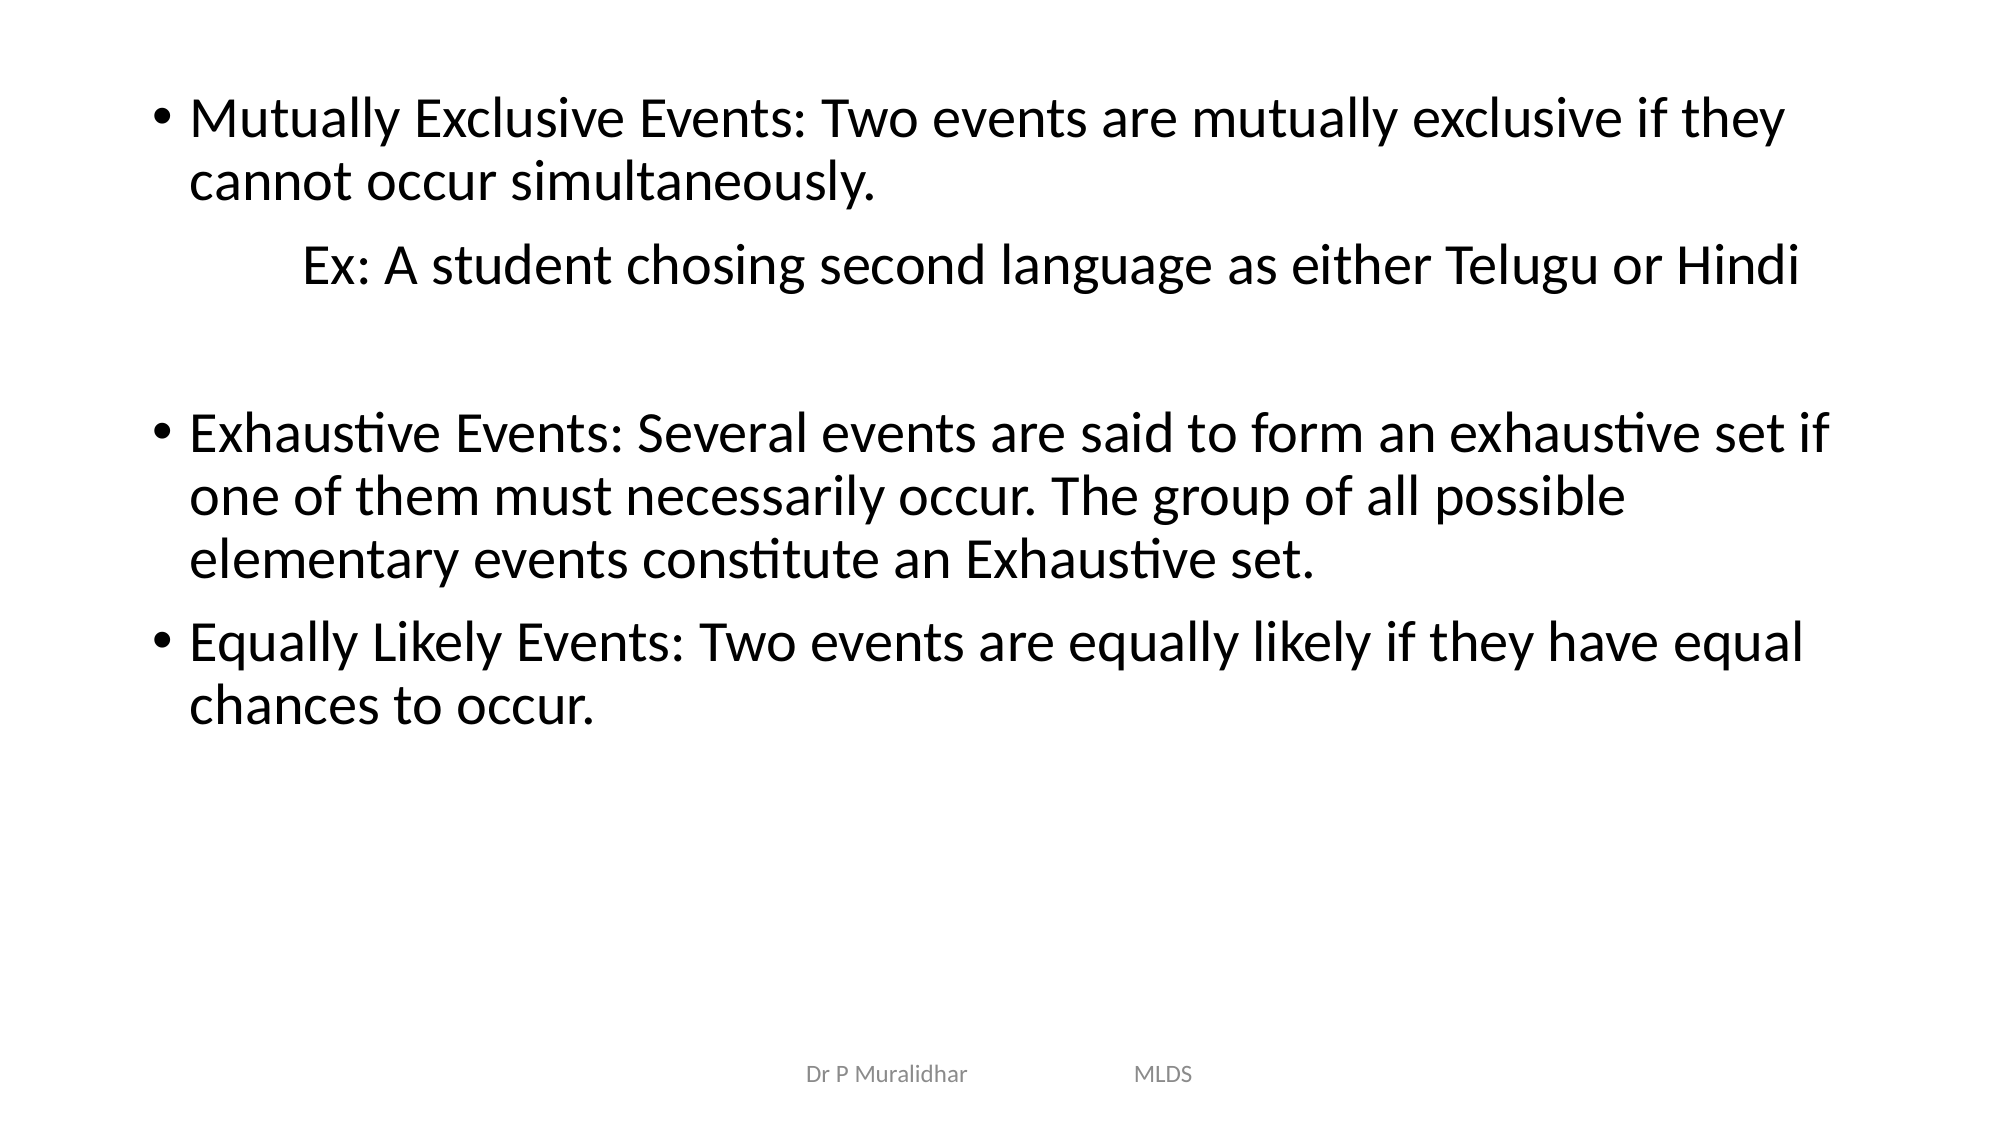

Mutually Exclusive Events: Two events are mutually exclusive if they cannot occur simultaneously.
	Ex: A student chosing second language as either Telugu or Hindi

Exhaustive Events: Several events are said to form an exhaustive set if one of them must necessarily occur. The group of all possible elementary events constitute an Exhaustive set.
Equally Likely Events: Two events are equally likely if they have equal chances to occur.
Dr P Muralidhar                             MLDS